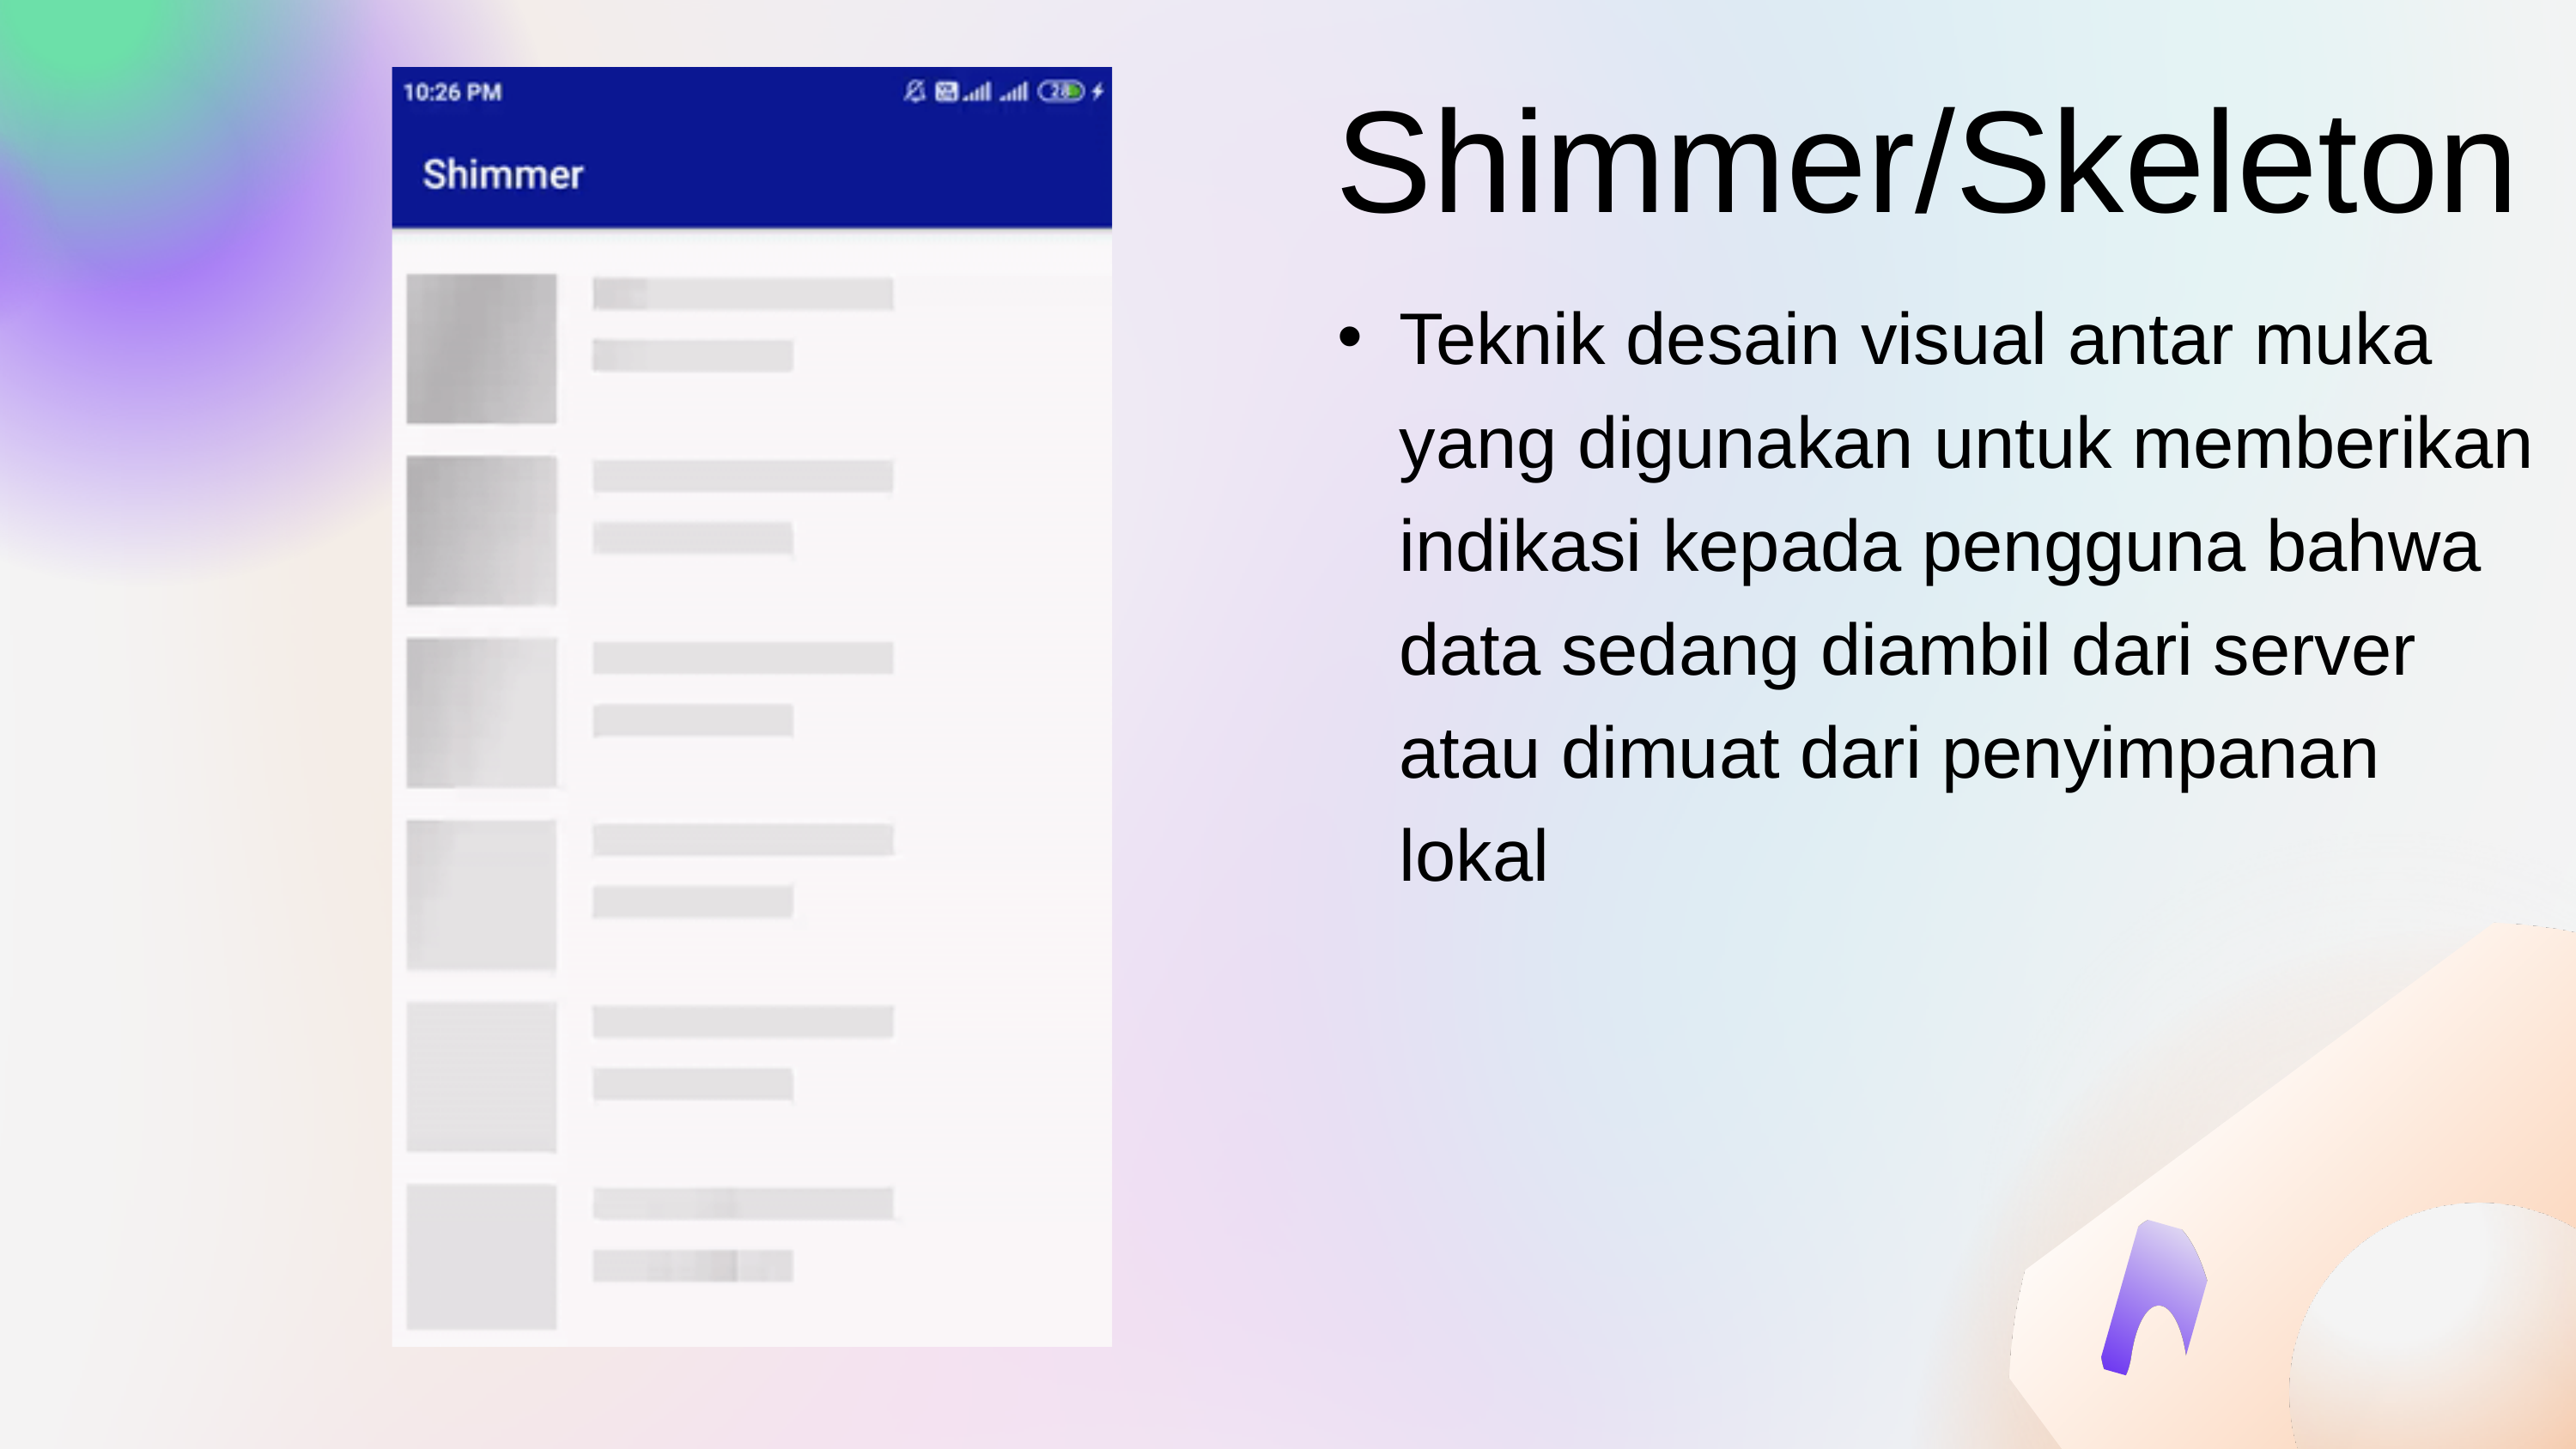

Shimmer/Skeleton
Teknik desain visual antar muka yang digunakan untuk memberikan indikasi kepada pengguna bahwa data sedang diambil dari server atau dimuat dari penyimpanan lokal